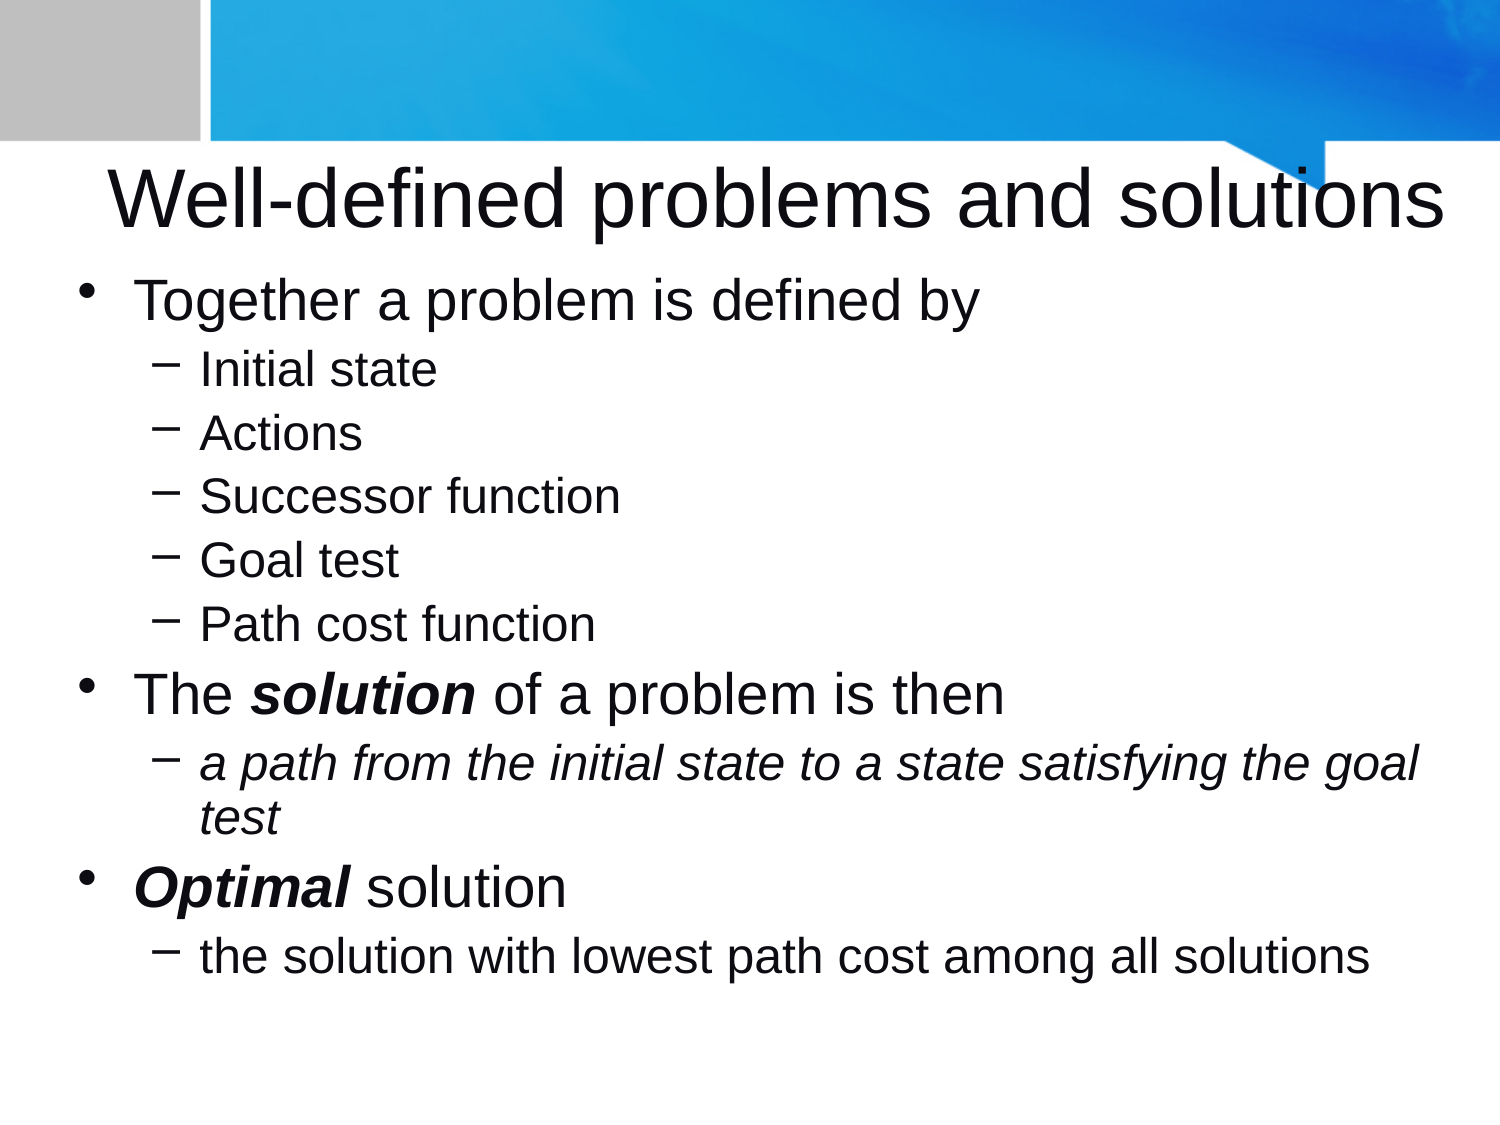

# Well-defined problems and solutions
Together a problem is defined by
Initial state
Actions
Successor function
Goal test
Path cost function
The solution of a problem is then
a path from the initial state to a state satisfying the goal test
Optimal solution
the solution with lowest path cost among all solutions